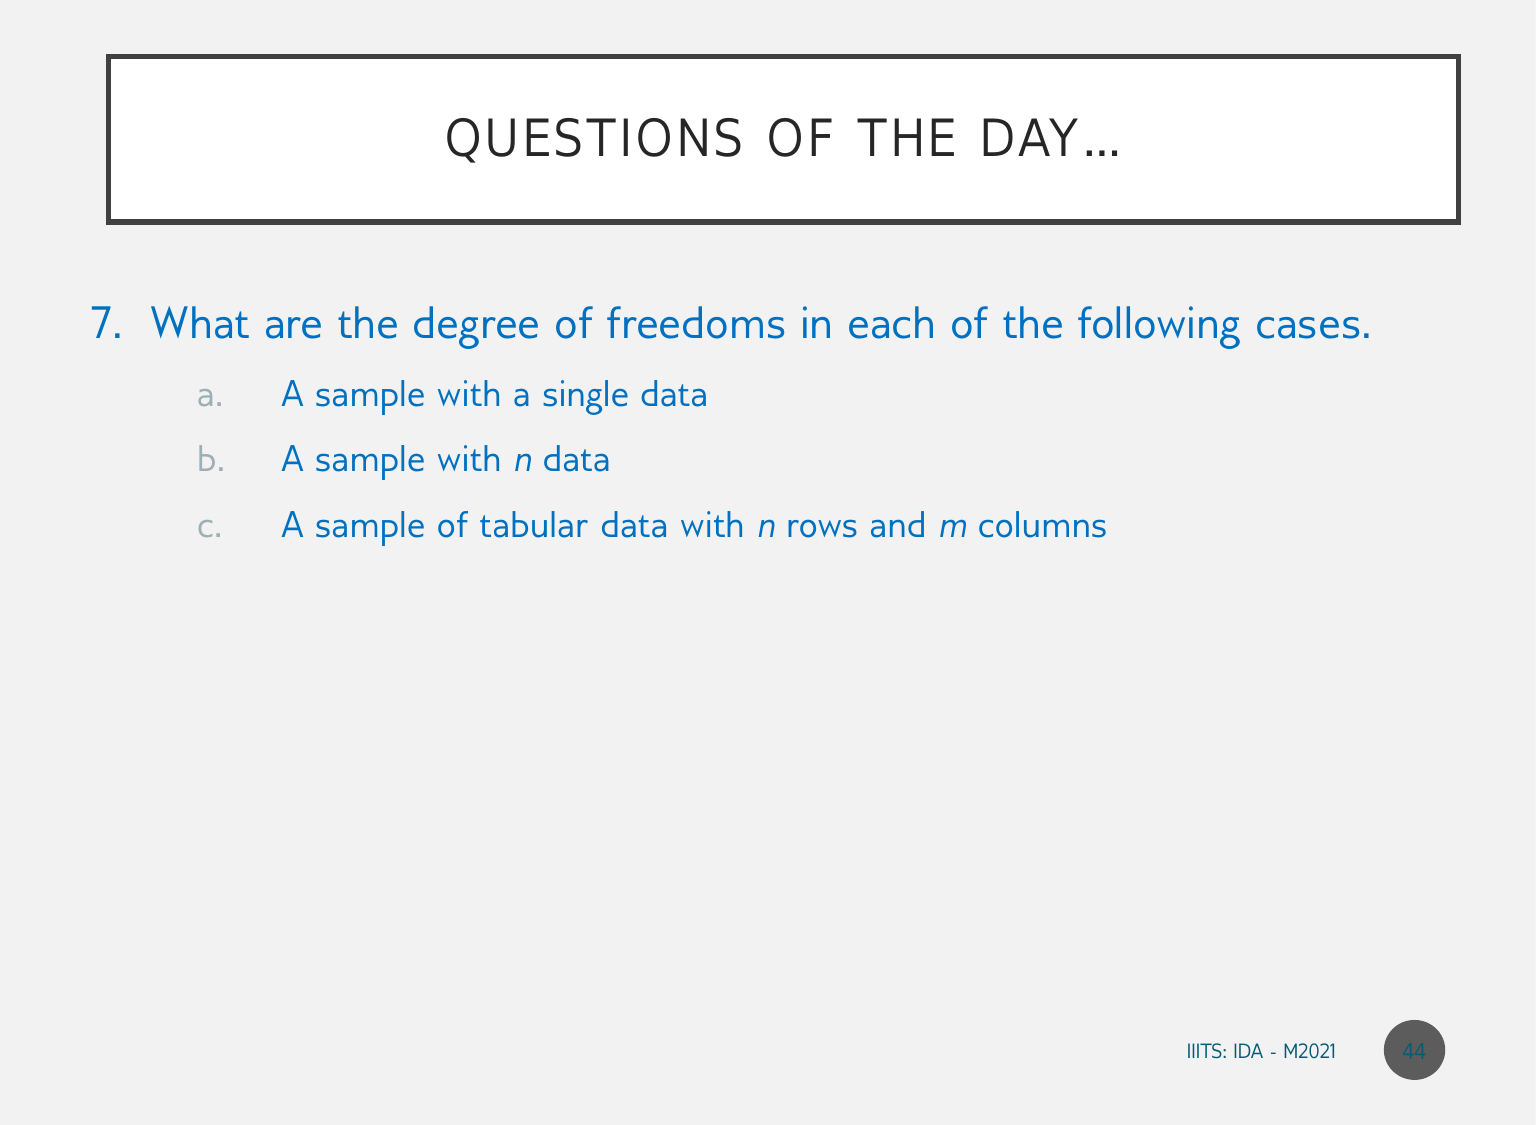

# Questions of the day…
7.  What are the degree of freedoms in each of the following cases.
A sample with a single data
A sample with n data
A sample of tabular data with n rows and m columns

44
IIITS: IDA - M2021